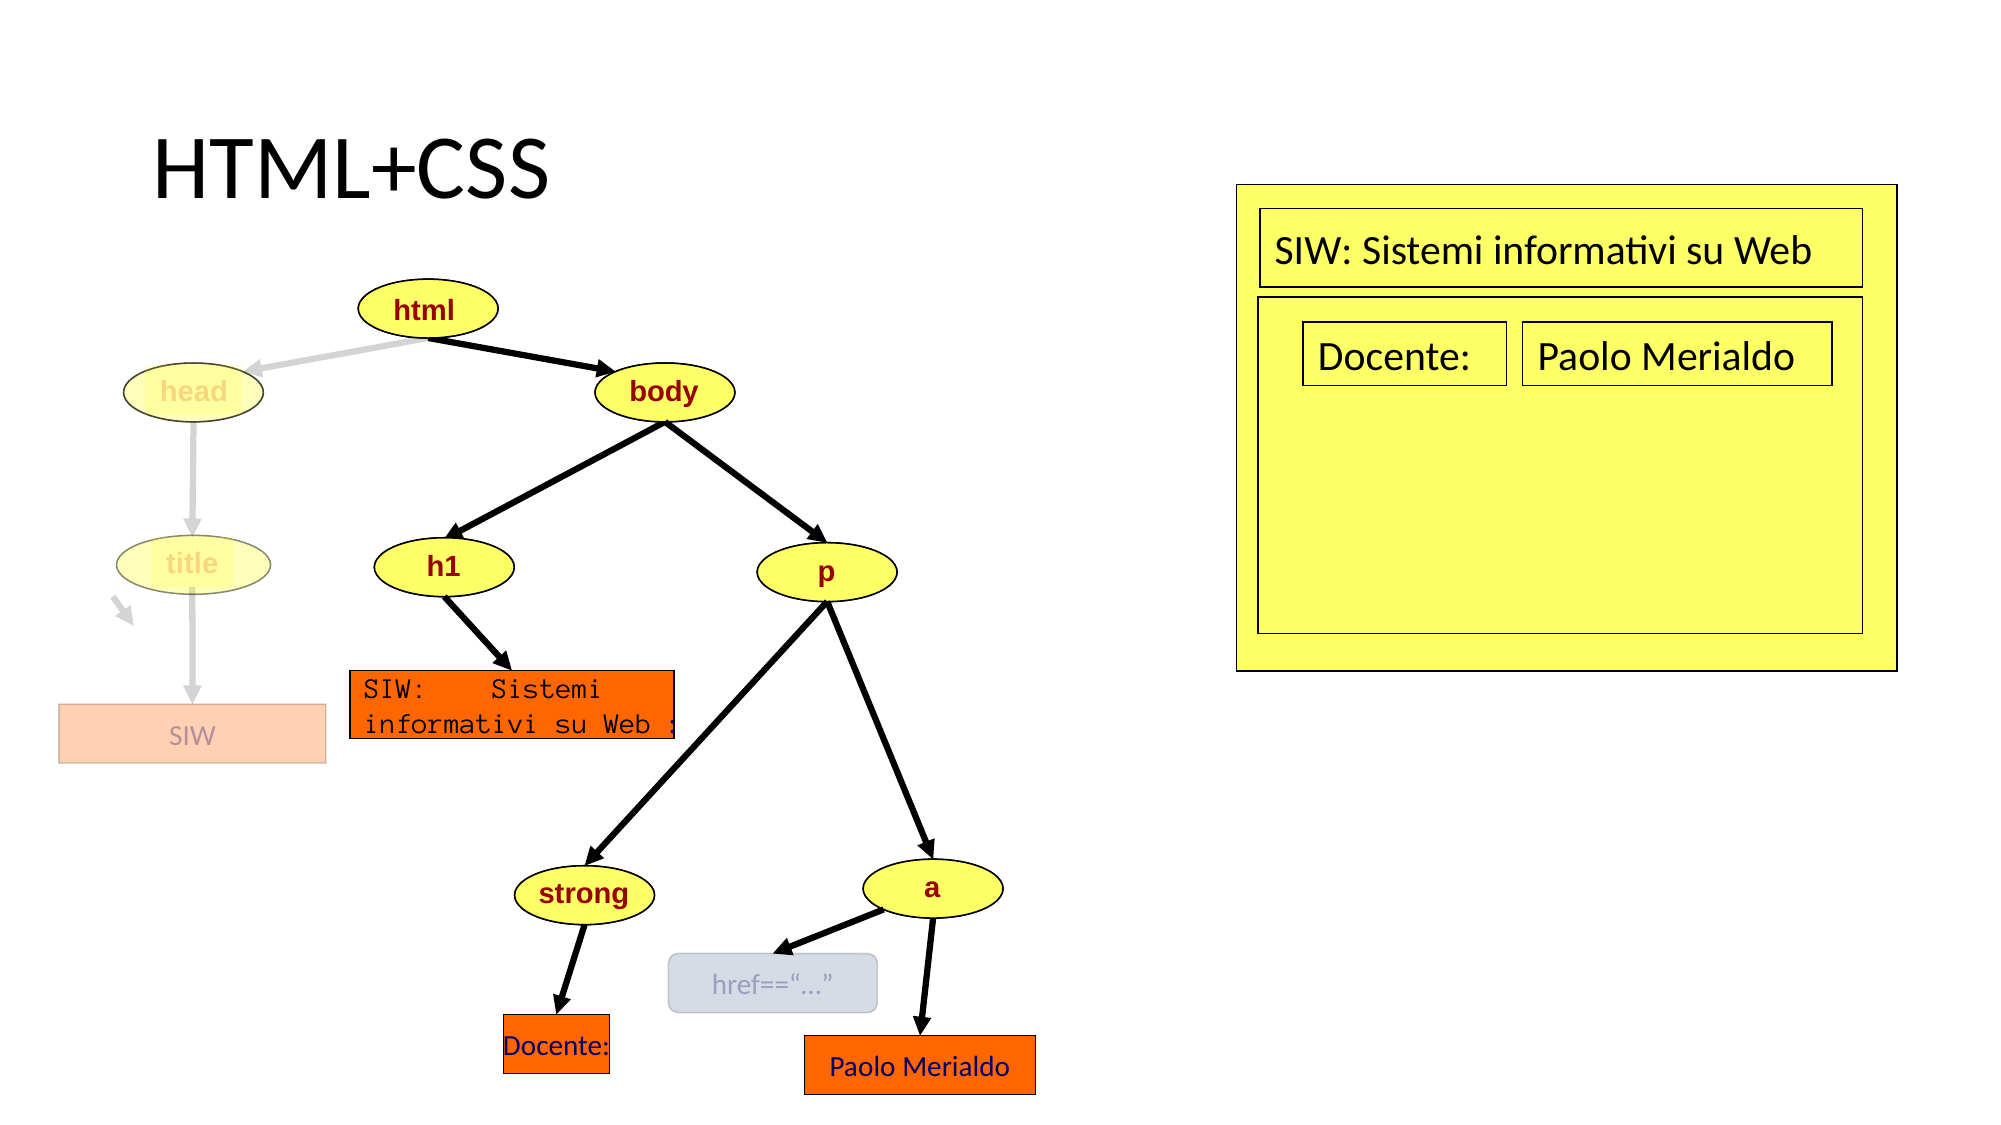

# HTML+CSS

SIW: Sistemi informativi su Web

html

Docente:
Paolo Merialdo

head

body

title

h1

p
SIW:    Sistemi
informativi su Web :
SIW

a

strong
href==“…”
Docente:
Paolo Merialdo